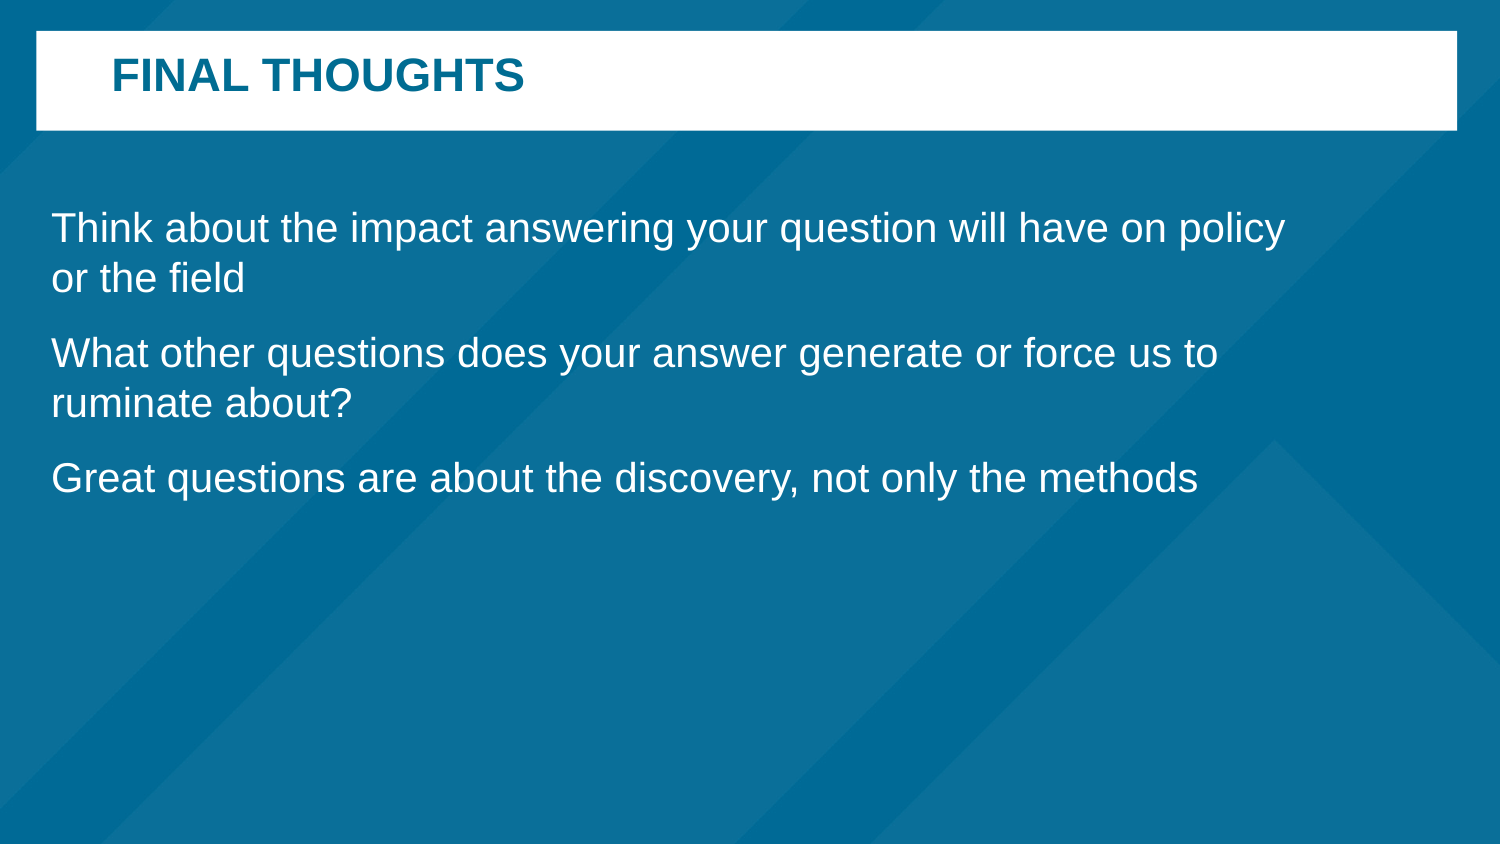

# Final thoughts
Think about the impact answering your question will have on policy or the field
What other questions does your answer generate or force us to ruminate about?
Great questions are about the discovery, not only the methods